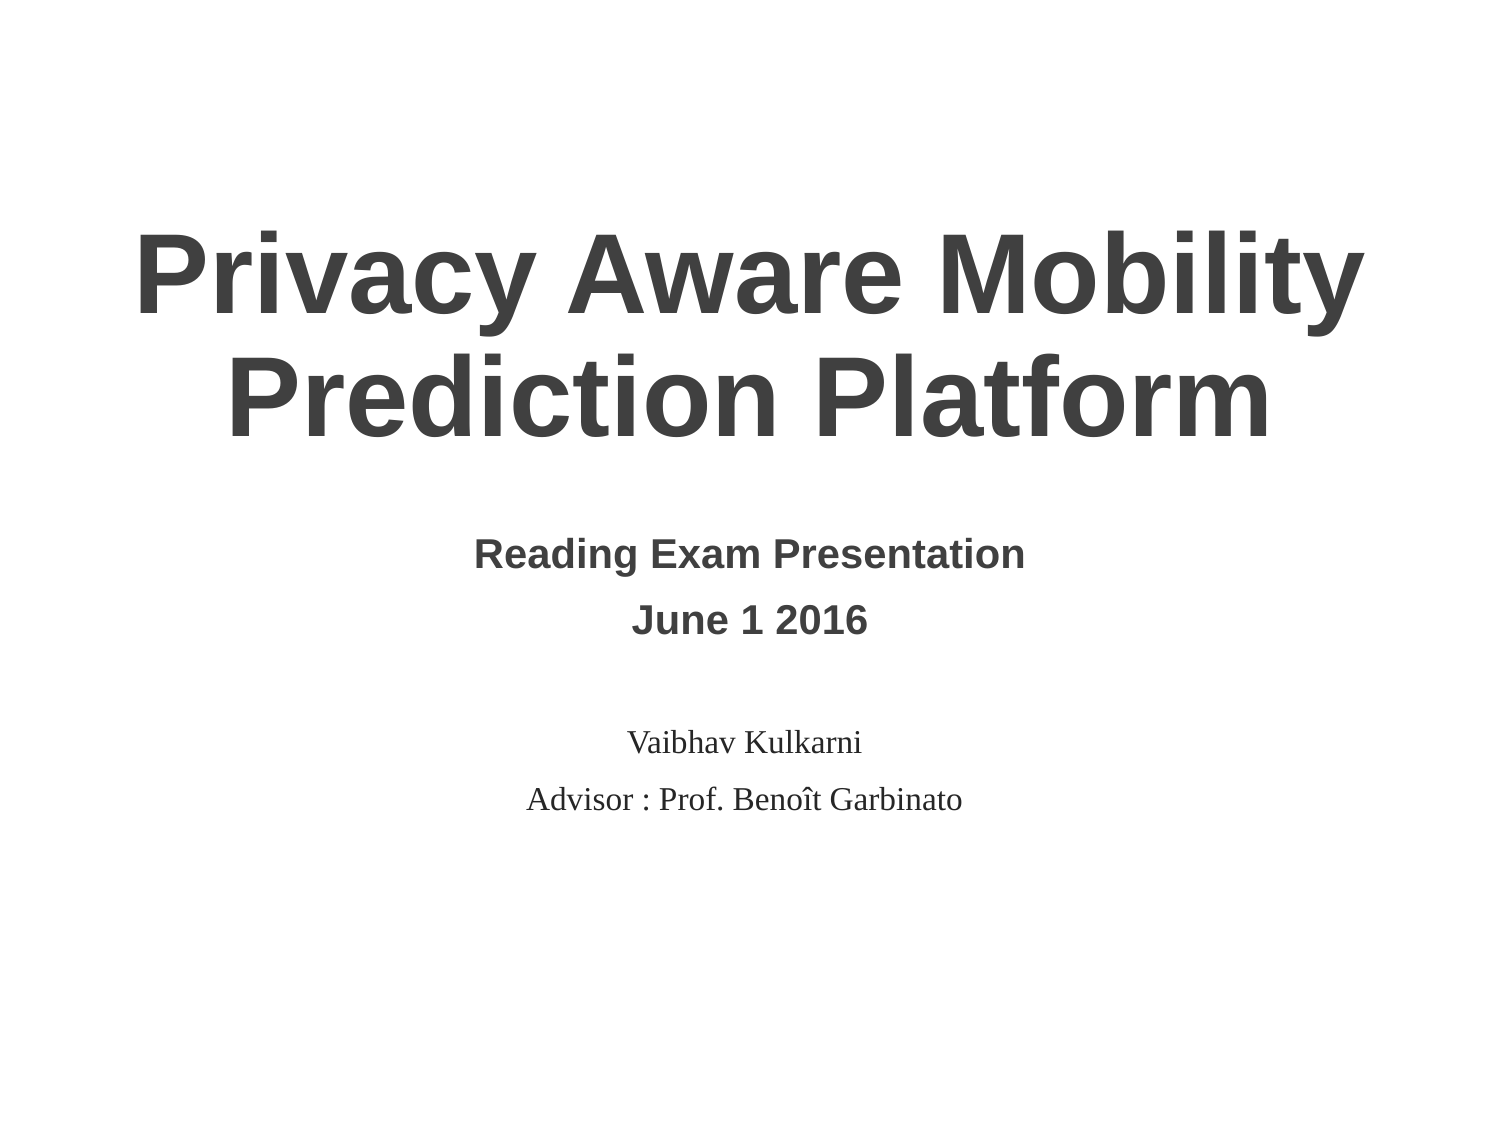

# Privacy Aware Mobility Prediction Platform
Reading Exam Presentation
June 1 2016

Vaibhav Kulkarni
Advisor : Prof. Benoît Garbinato